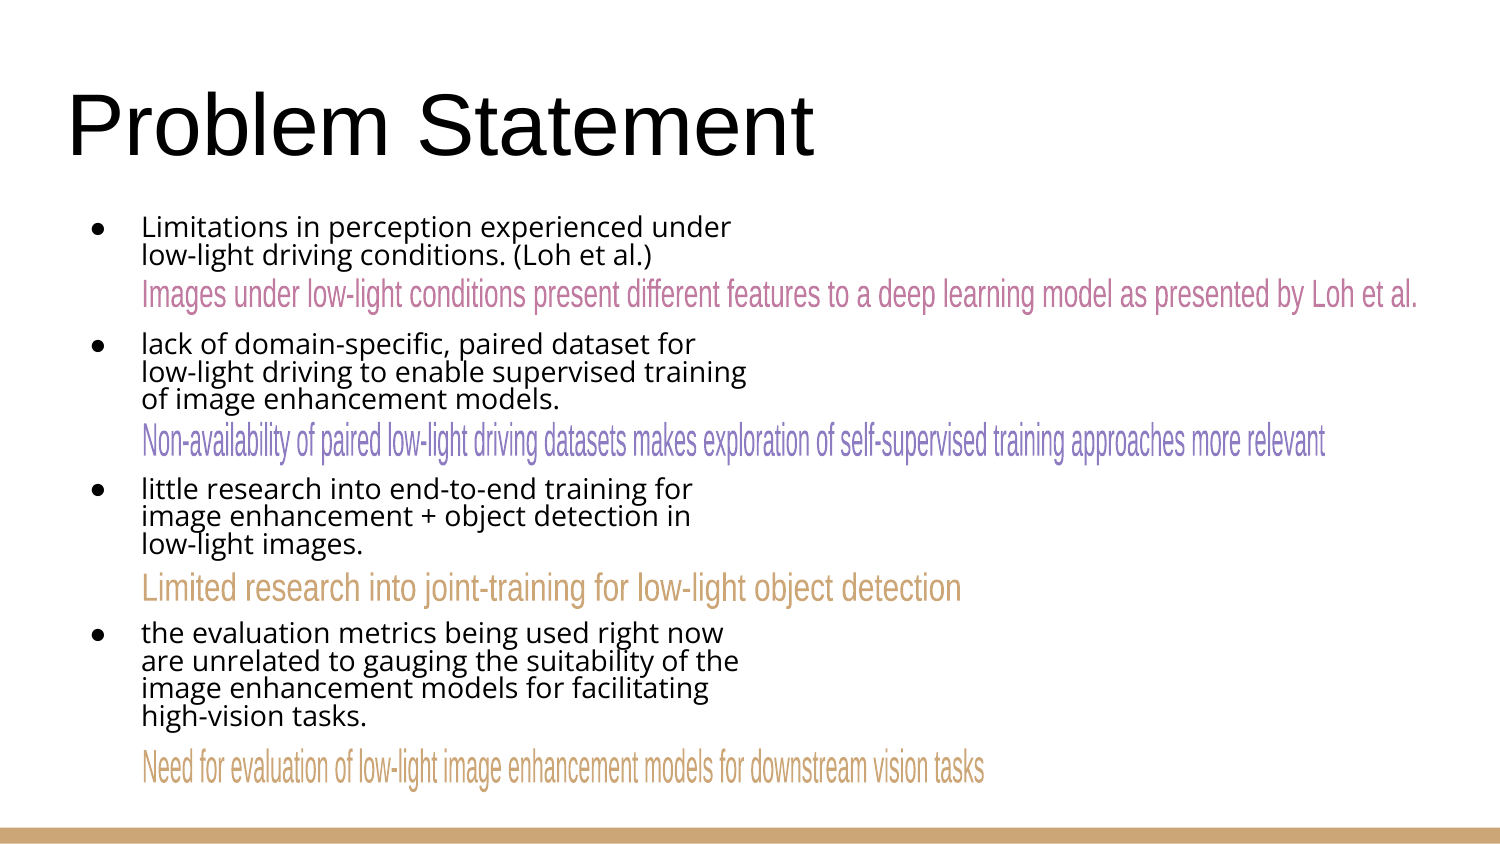

# Problem Statement
Limitations in perception experienced under low-light driving conditions. (Loh et al.)
lack of domain-specific, paired dataset for low-light driving to enable supervised training of image enhancement models.
little research into end-to-end training for image enhancement + object detection in low-light images.
the evaluation metrics being used right now are unrelated to gauging the suitability of the image enhancement models for facilitating high-vision tasks.
Images under low-light conditions present different features to a deep learning model as presented by Loh et al.
Non-availability of paired low-light driving datasets makes exploration of self-supervised training approaches more relevant
Limited research into joint-training for low-light object detection
Need for evaluation of low-light image enhancement models for downstream vision tasks